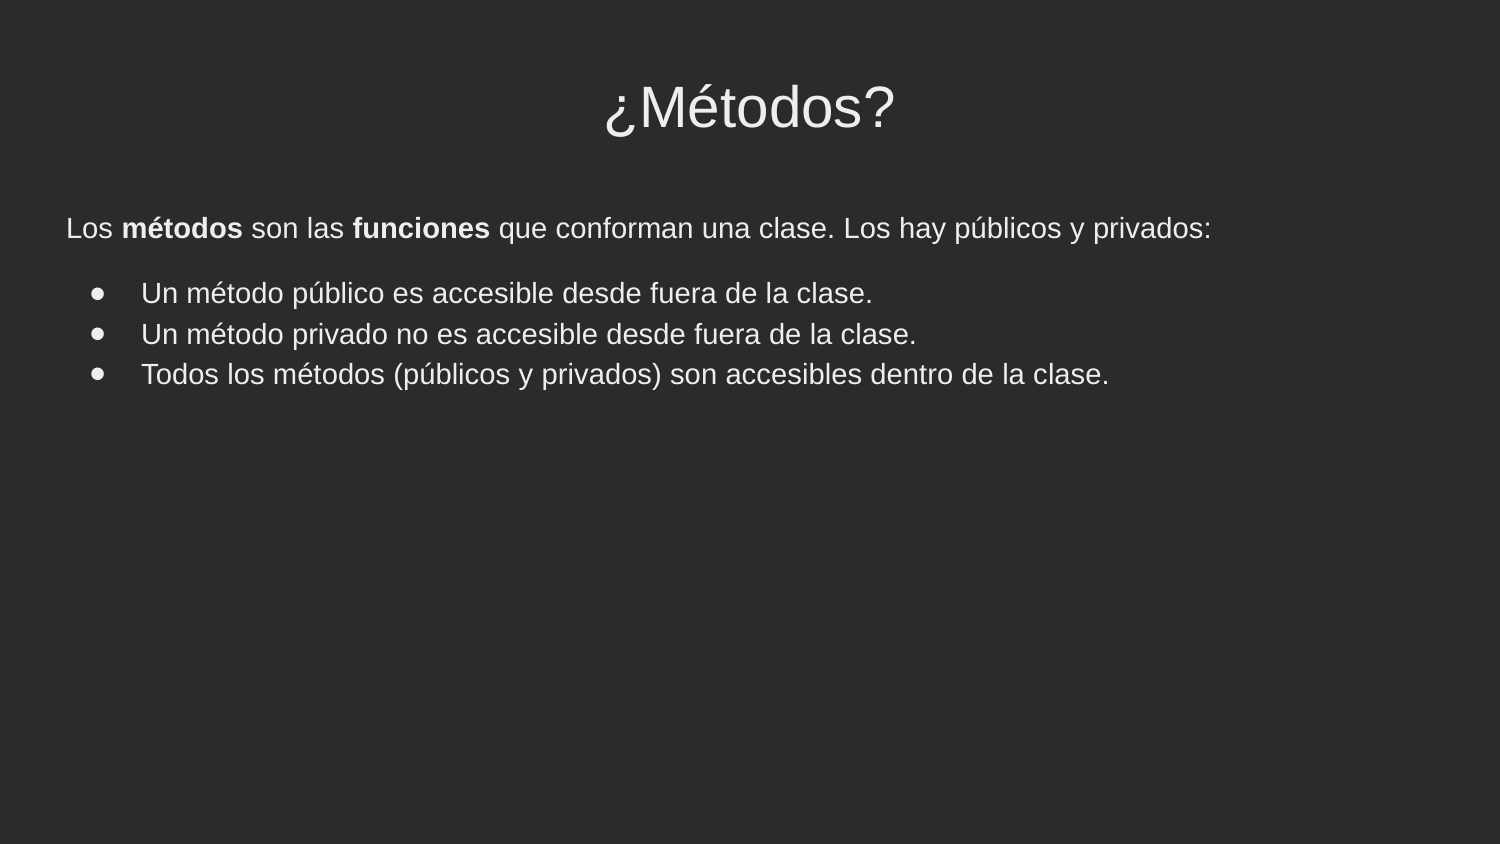

¿Métodos?
Los métodos son las funciones que conforman una clase. Los hay públicos y privados:
Un método público es accesible desde fuera de la clase.
Un método privado no es accesible desde fuera de la clase.
Todos los métodos (públicos y privados) son accesibles dentro de la clase.